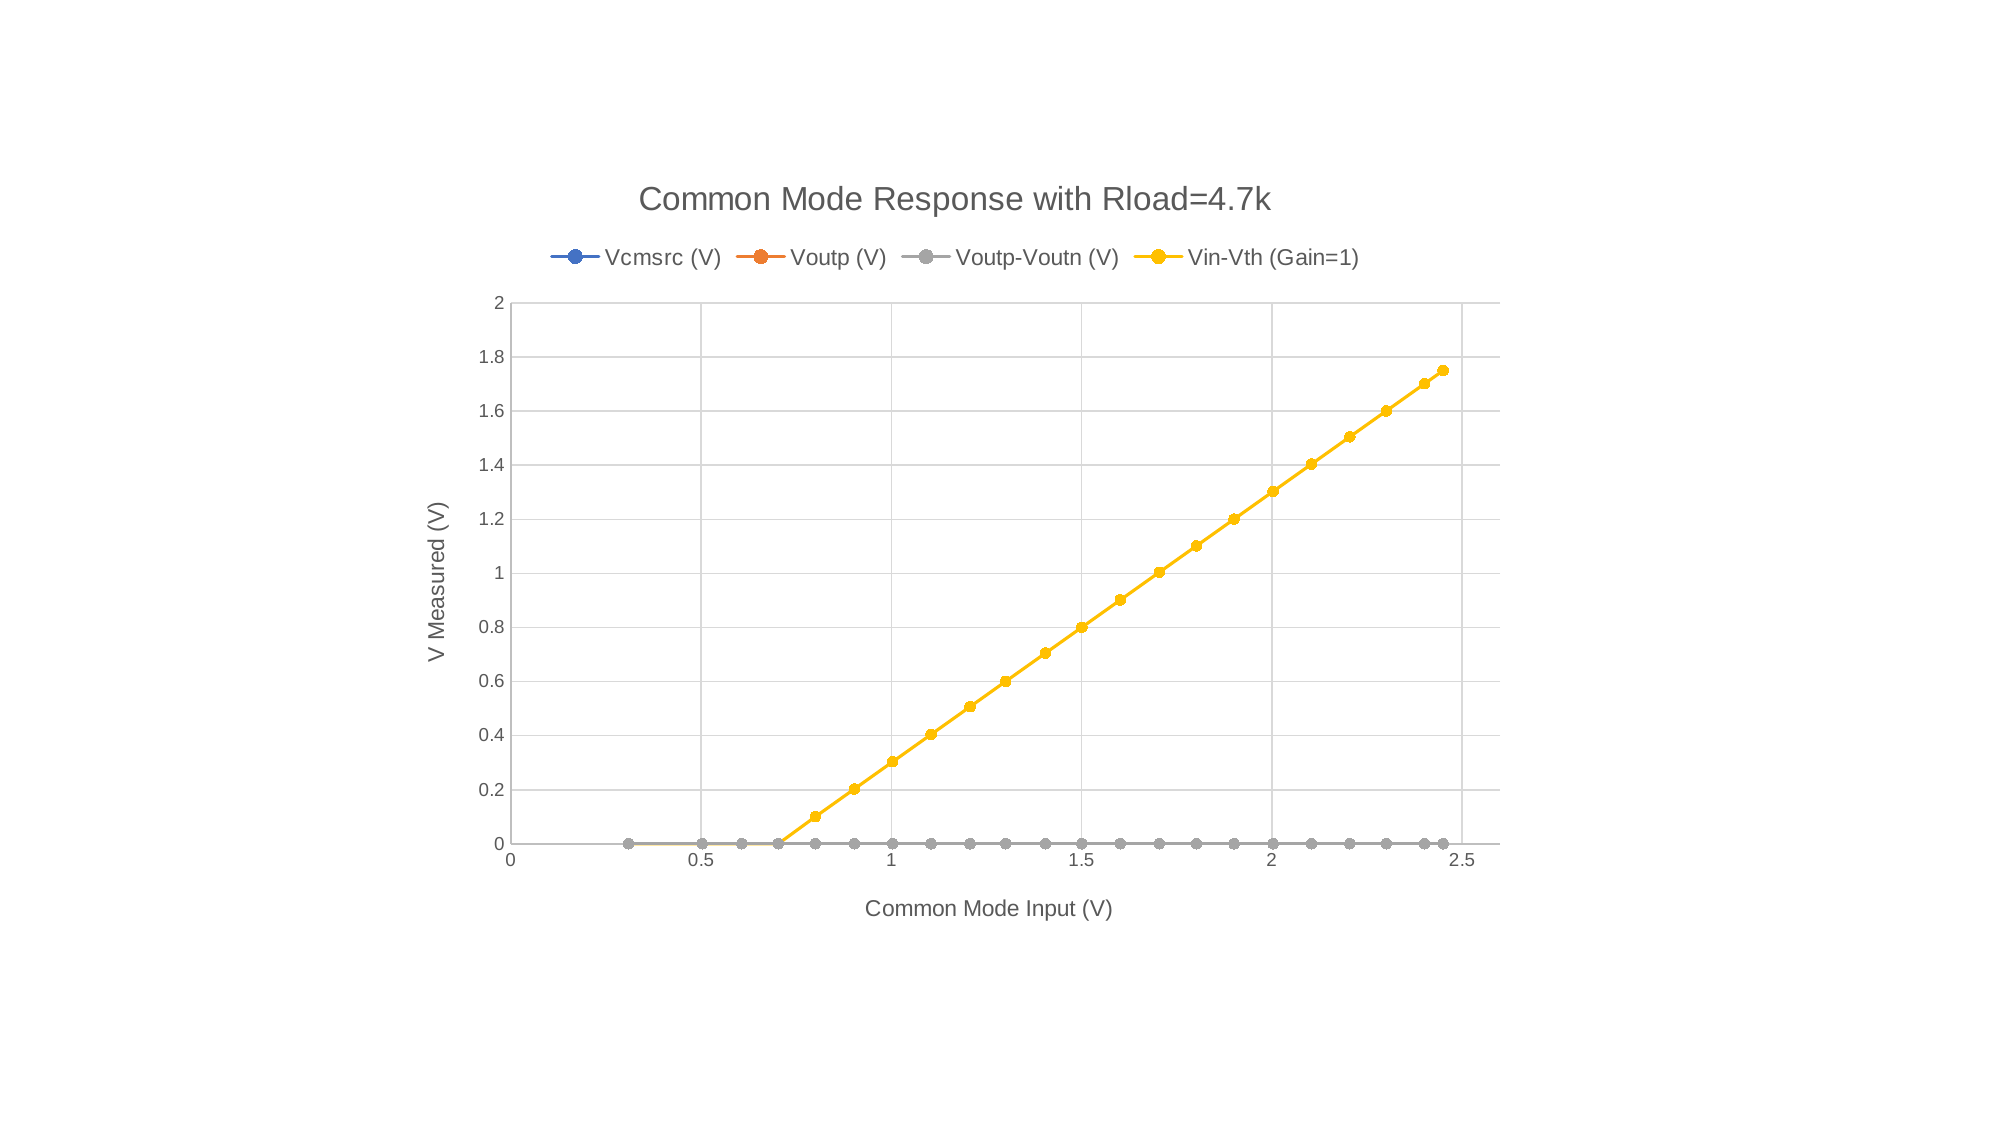

### Chart: Common Mode Response with Rload=4.7k

| Category | Vcmsrc (V) | Voutp (V) | Voutp-Voutn (V) | Vin-Vth (Gain=1) |
|---|---|---|---|---|